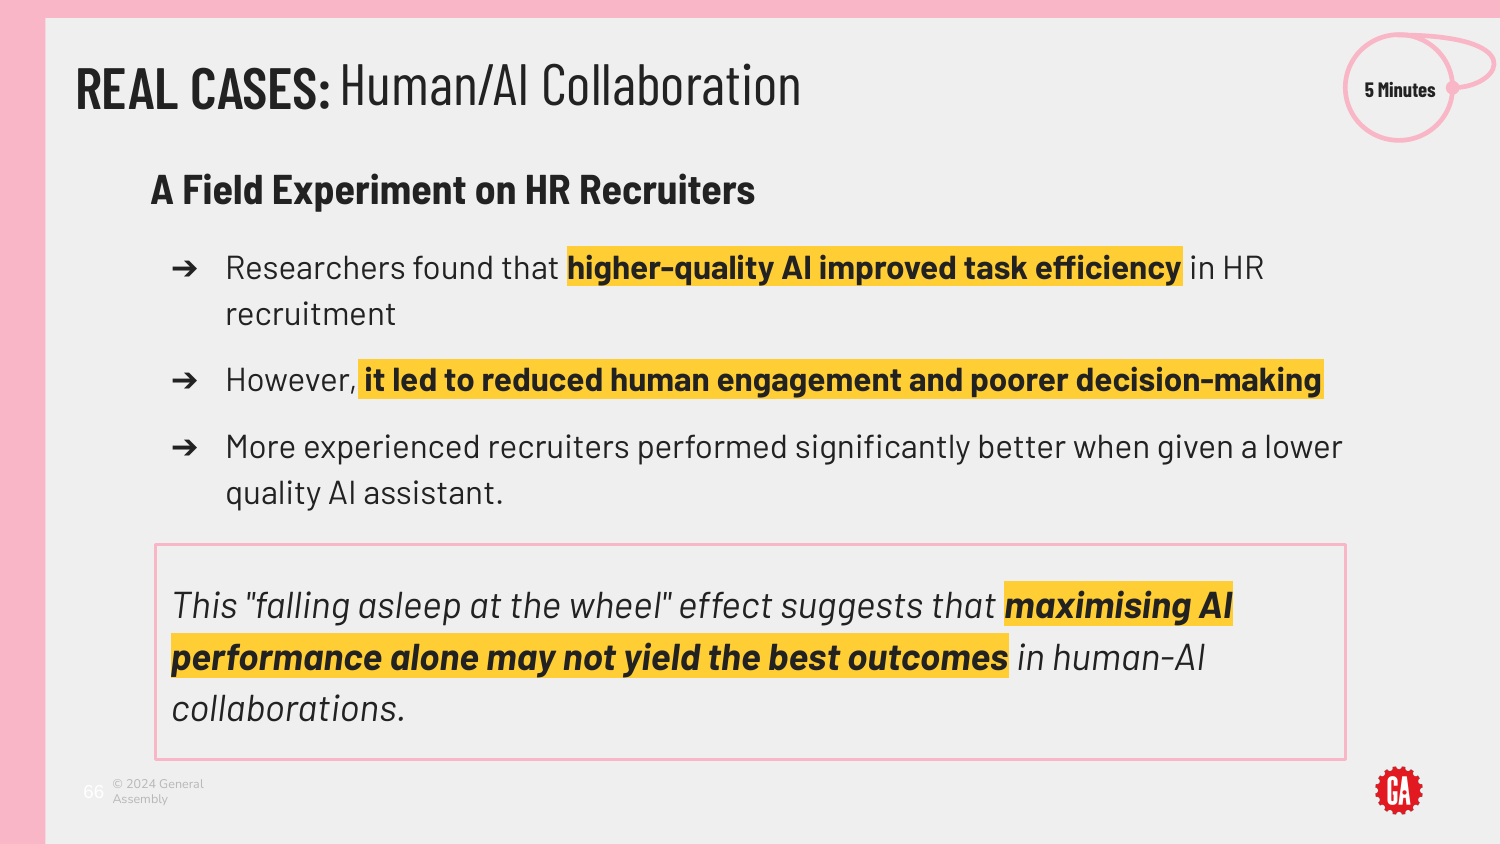

5 Minutes
# Human/AI Collaboration
A Field Experiment on HR Recruiters
Researchers found that higher-quality AI improved task efficiency in HR recruitment
However, it led to reduced human engagement and poorer decision-making
More experienced recruiters performed significantly better when given a lower quality AI assistant.
This "falling asleep at the wheel" effect suggests that maximising AI performance alone may not yield the best outcomes in human-AI collaborations.
66